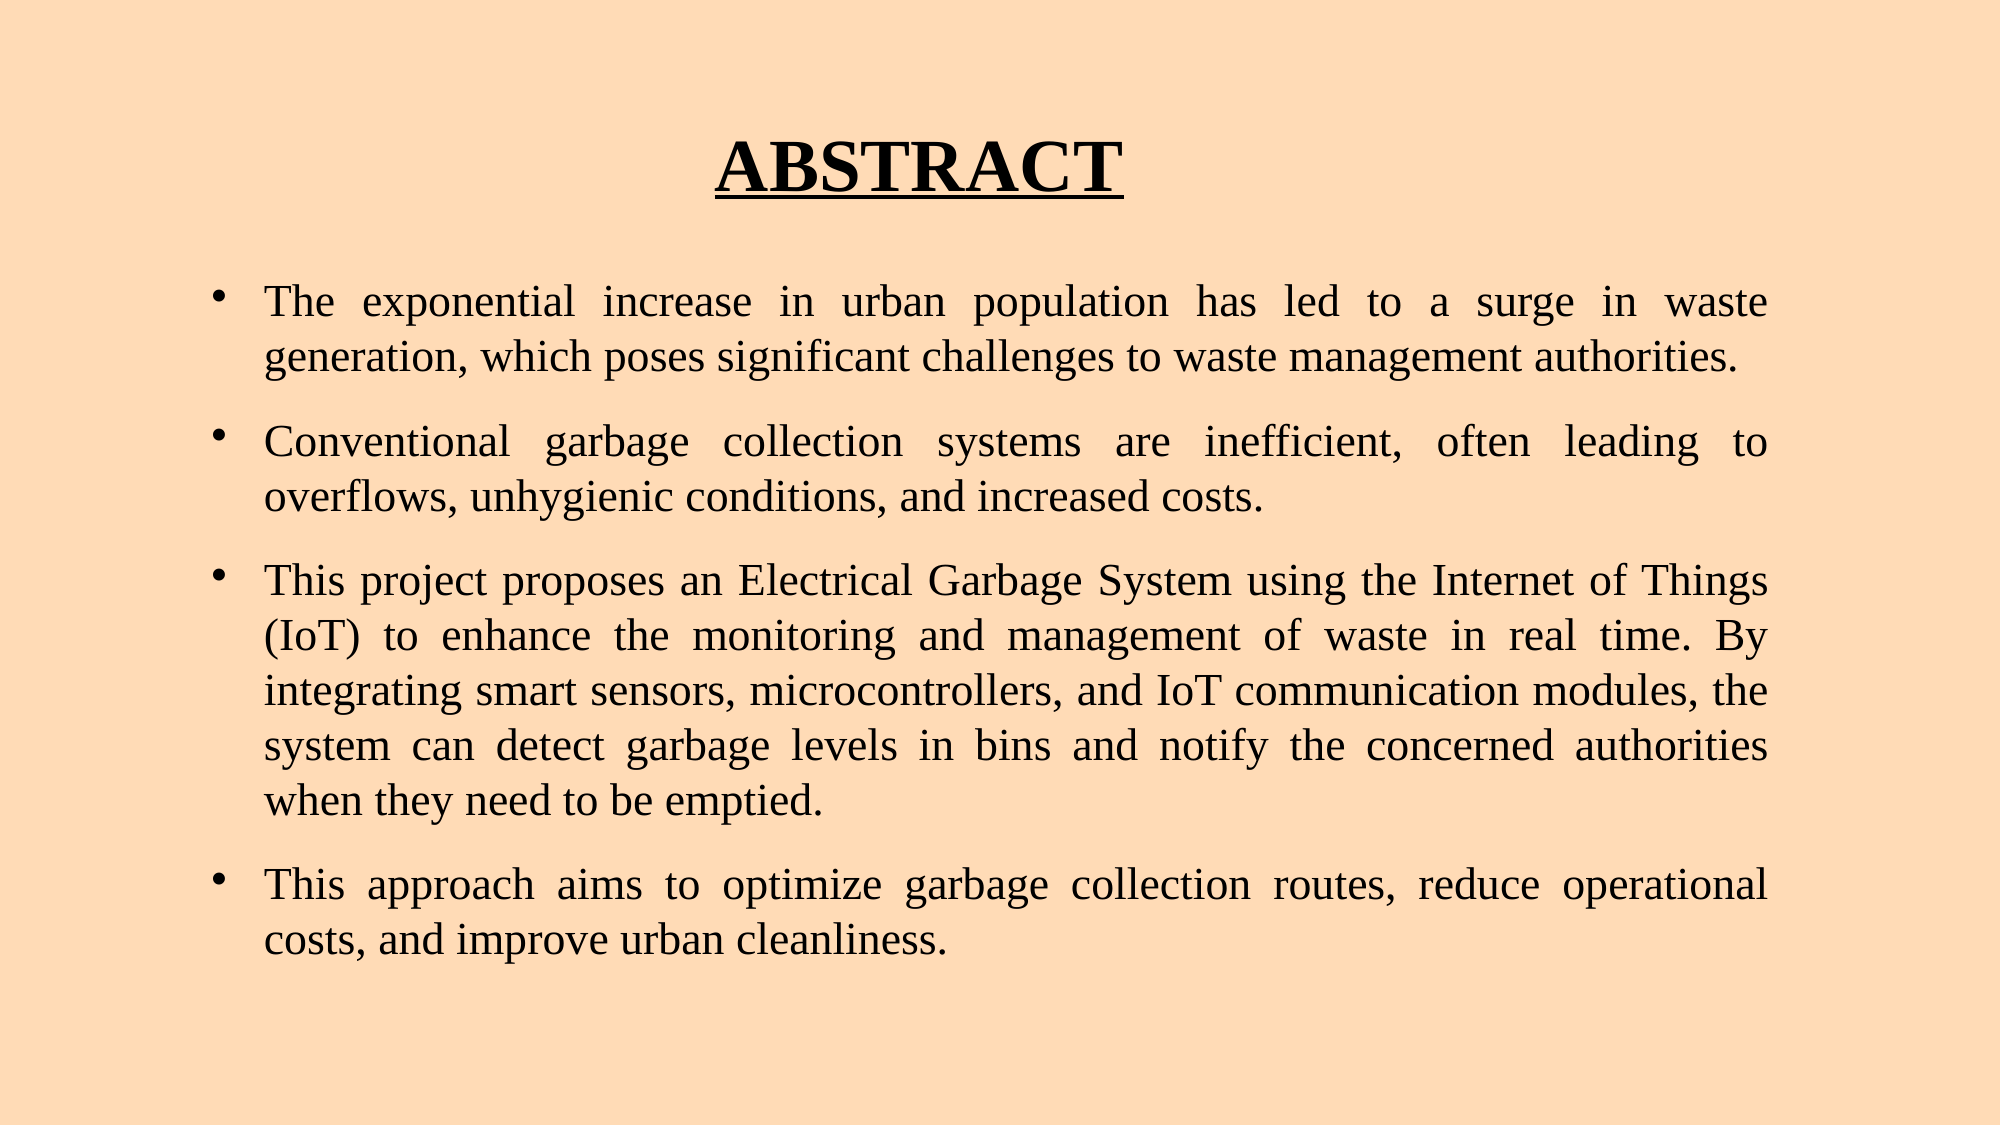

ABSTRACT
The exponential increase in urban population has led to a surge in waste generation, which poses significant challenges to waste management authorities.
Conventional garbage collection systems are inefficient, often leading to overflows, unhygienic conditions, and increased costs.
This project proposes an Electrical Garbage System using the Internet of Things (IoT) to enhance the monitoring and management of waste in real time. By integrating smart sensors, microcontrollers, and IoT communication modules, the system can detect garbage levels in bins and notify the concerned authorities when they need to be emptied.
This approach aims to optimize garbage collection routes, reduce operational costs, and improve urban cleanliness.